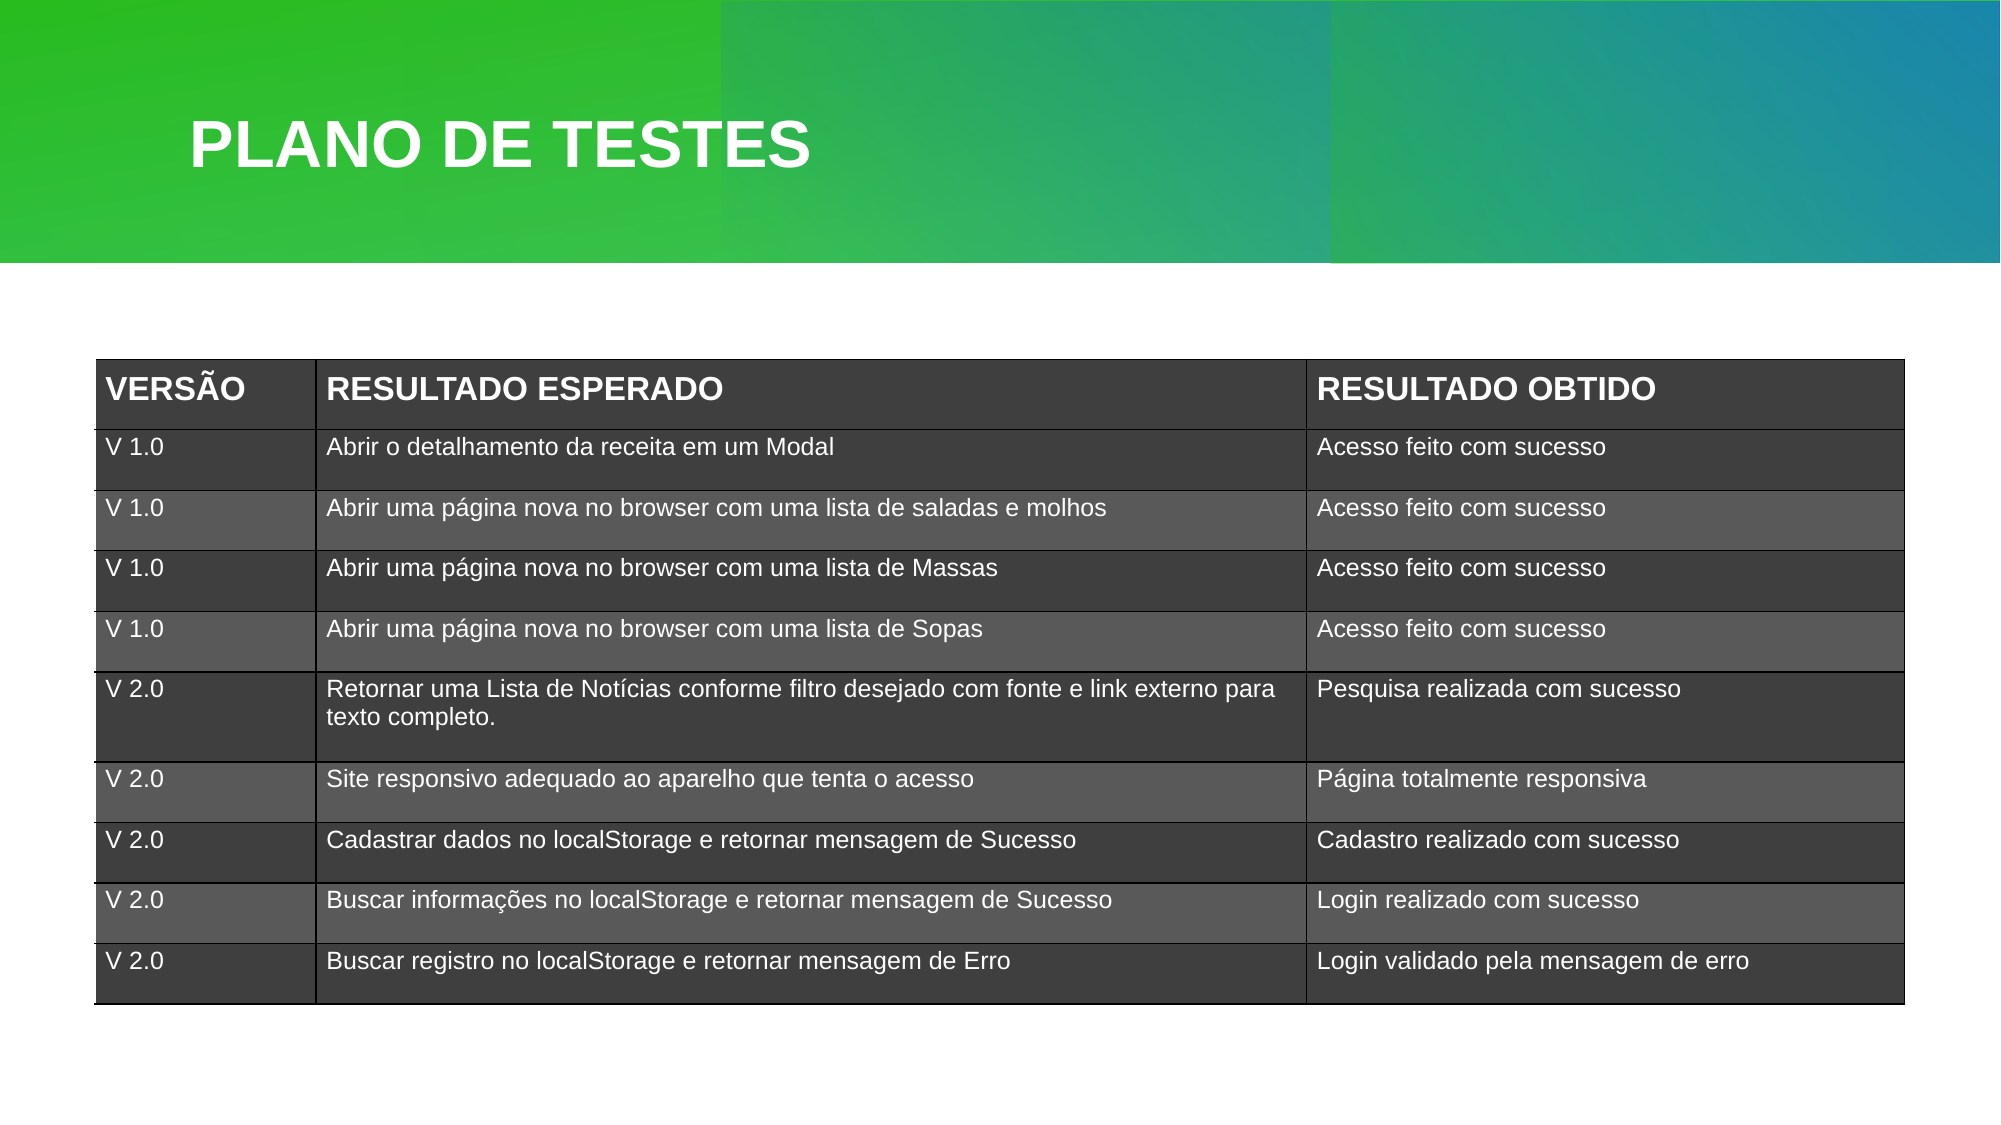

# PLANO DE TESTES
| VERSÃO | RESULTADO ESPERADO | RESULTADO OBTIDO |
| --- | --- | --- |
| V 1.0 | Abrir o detalhamento da receita em um Modal | Acesso feito com sucesso |
| V 1.0 | Abrir uma página nova no browser com uma lista de saladas e molhos | Acesso feito com sucesso |
| V 1.0 | Abrir uma página nova no browser com uma lista de Massas | Acesso feito com sucesso |
| V 1.0 | Abrir uma página nova no browser com uma lista de Sopas | Acesso feito com sucesso |
| V 2.0 | Retornar uma Lista de Notícias conforme filtro desejado com fonte e link externo para texto completo. | Pesquisa realizada com sucesso |
| V 2.0 | Site responsivo adequado ao aparelho que tenta o acesso | Página totalmente responsiva |
| V 2.0 | Cadastrar dados no localStorage e retornar mensagem de Sucesso | Cadastro realizado com sucesso |
| V 2.0 | Buscar informações no localStorage e retornar mensagem de Sucesso | Login realizado com sucesso |
| V 2.0 | Buscar registro no localStorage e retornar mensagem de Erro | Login validado pela mensagem de erro |